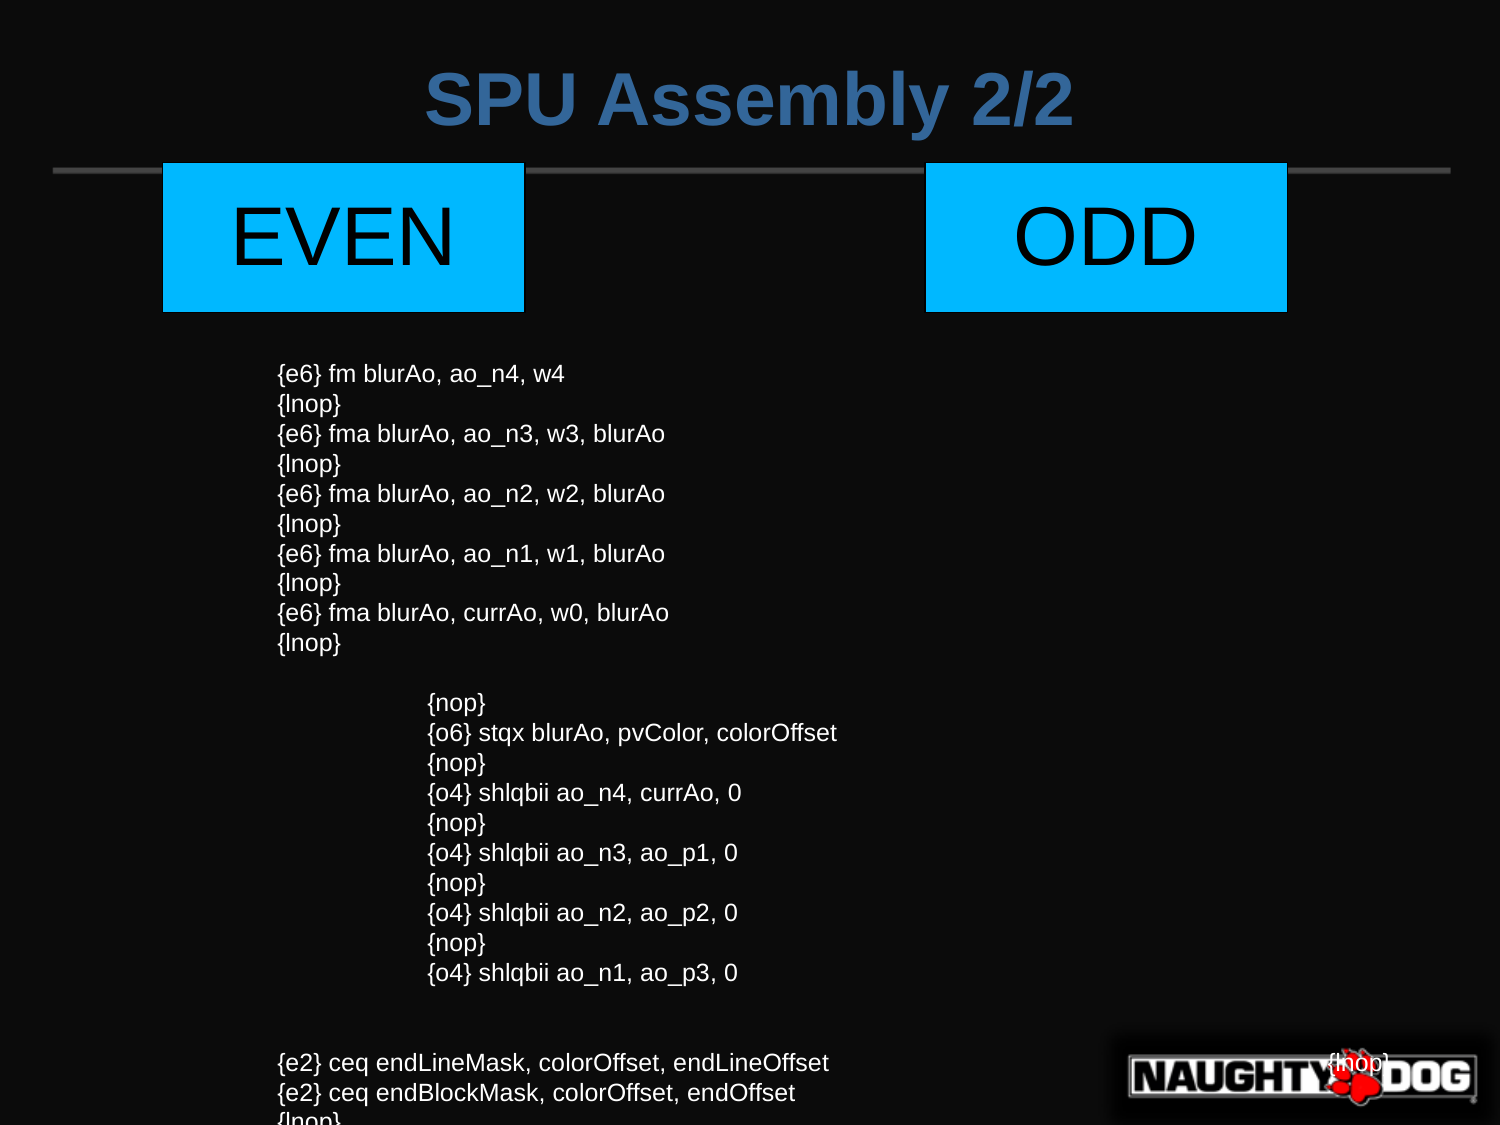

SPU Assembly 2/2
EVEN
ODD
	{e6} fm blurAo, ao_n4, w4							{lnop}
	{e6} fma blurAo, ao_n3, w3, blurAo						{lnop}
	{e6} fma blurAo, ao_n2, w2, blurAo						{lnop}
	{e6} fma blurAo, ao_n1, w1, blurAo						{lnop}
	{e6} fma blurAo, currAo, w0, blurAo						{lnop}

		{nop}								{o6} stqx blurAo, pvColor, colorOffset
		{nop}								{o4} shlqbii ao_n4, currAo, 0
		{nop}								{o4} shlqbii ao_n3, ao_p1, 0
		{nop}								{o4} shlqbii ao_n2, ao_p2, 0
		{nop}								{o4} shlqbii ao_n1, ao_p3, 0

	{e2} ceq endLineMask, colorOffset, endLineOffset				{lnop}
	{e2} ceq endBlockMask, colorOffset, endOffset					{lnop}
	{e2} selb endLineOffsetIncr, zero, colorLineBytes, endLineMask			{lnop}
	{e2} selb colorOffsetIncr, defOffsetIncr, endColorOffsetIncr, endLineMask	{lnop}
	{e2} a endLineOffset, endLineOffset, endLineOffsetIncr				{lnop}
	{e2} a colorOffset, colorOffset, colorOffsetIncr				{lnop}

		{nop}							branch: {o?} brz endBlockMask, loop